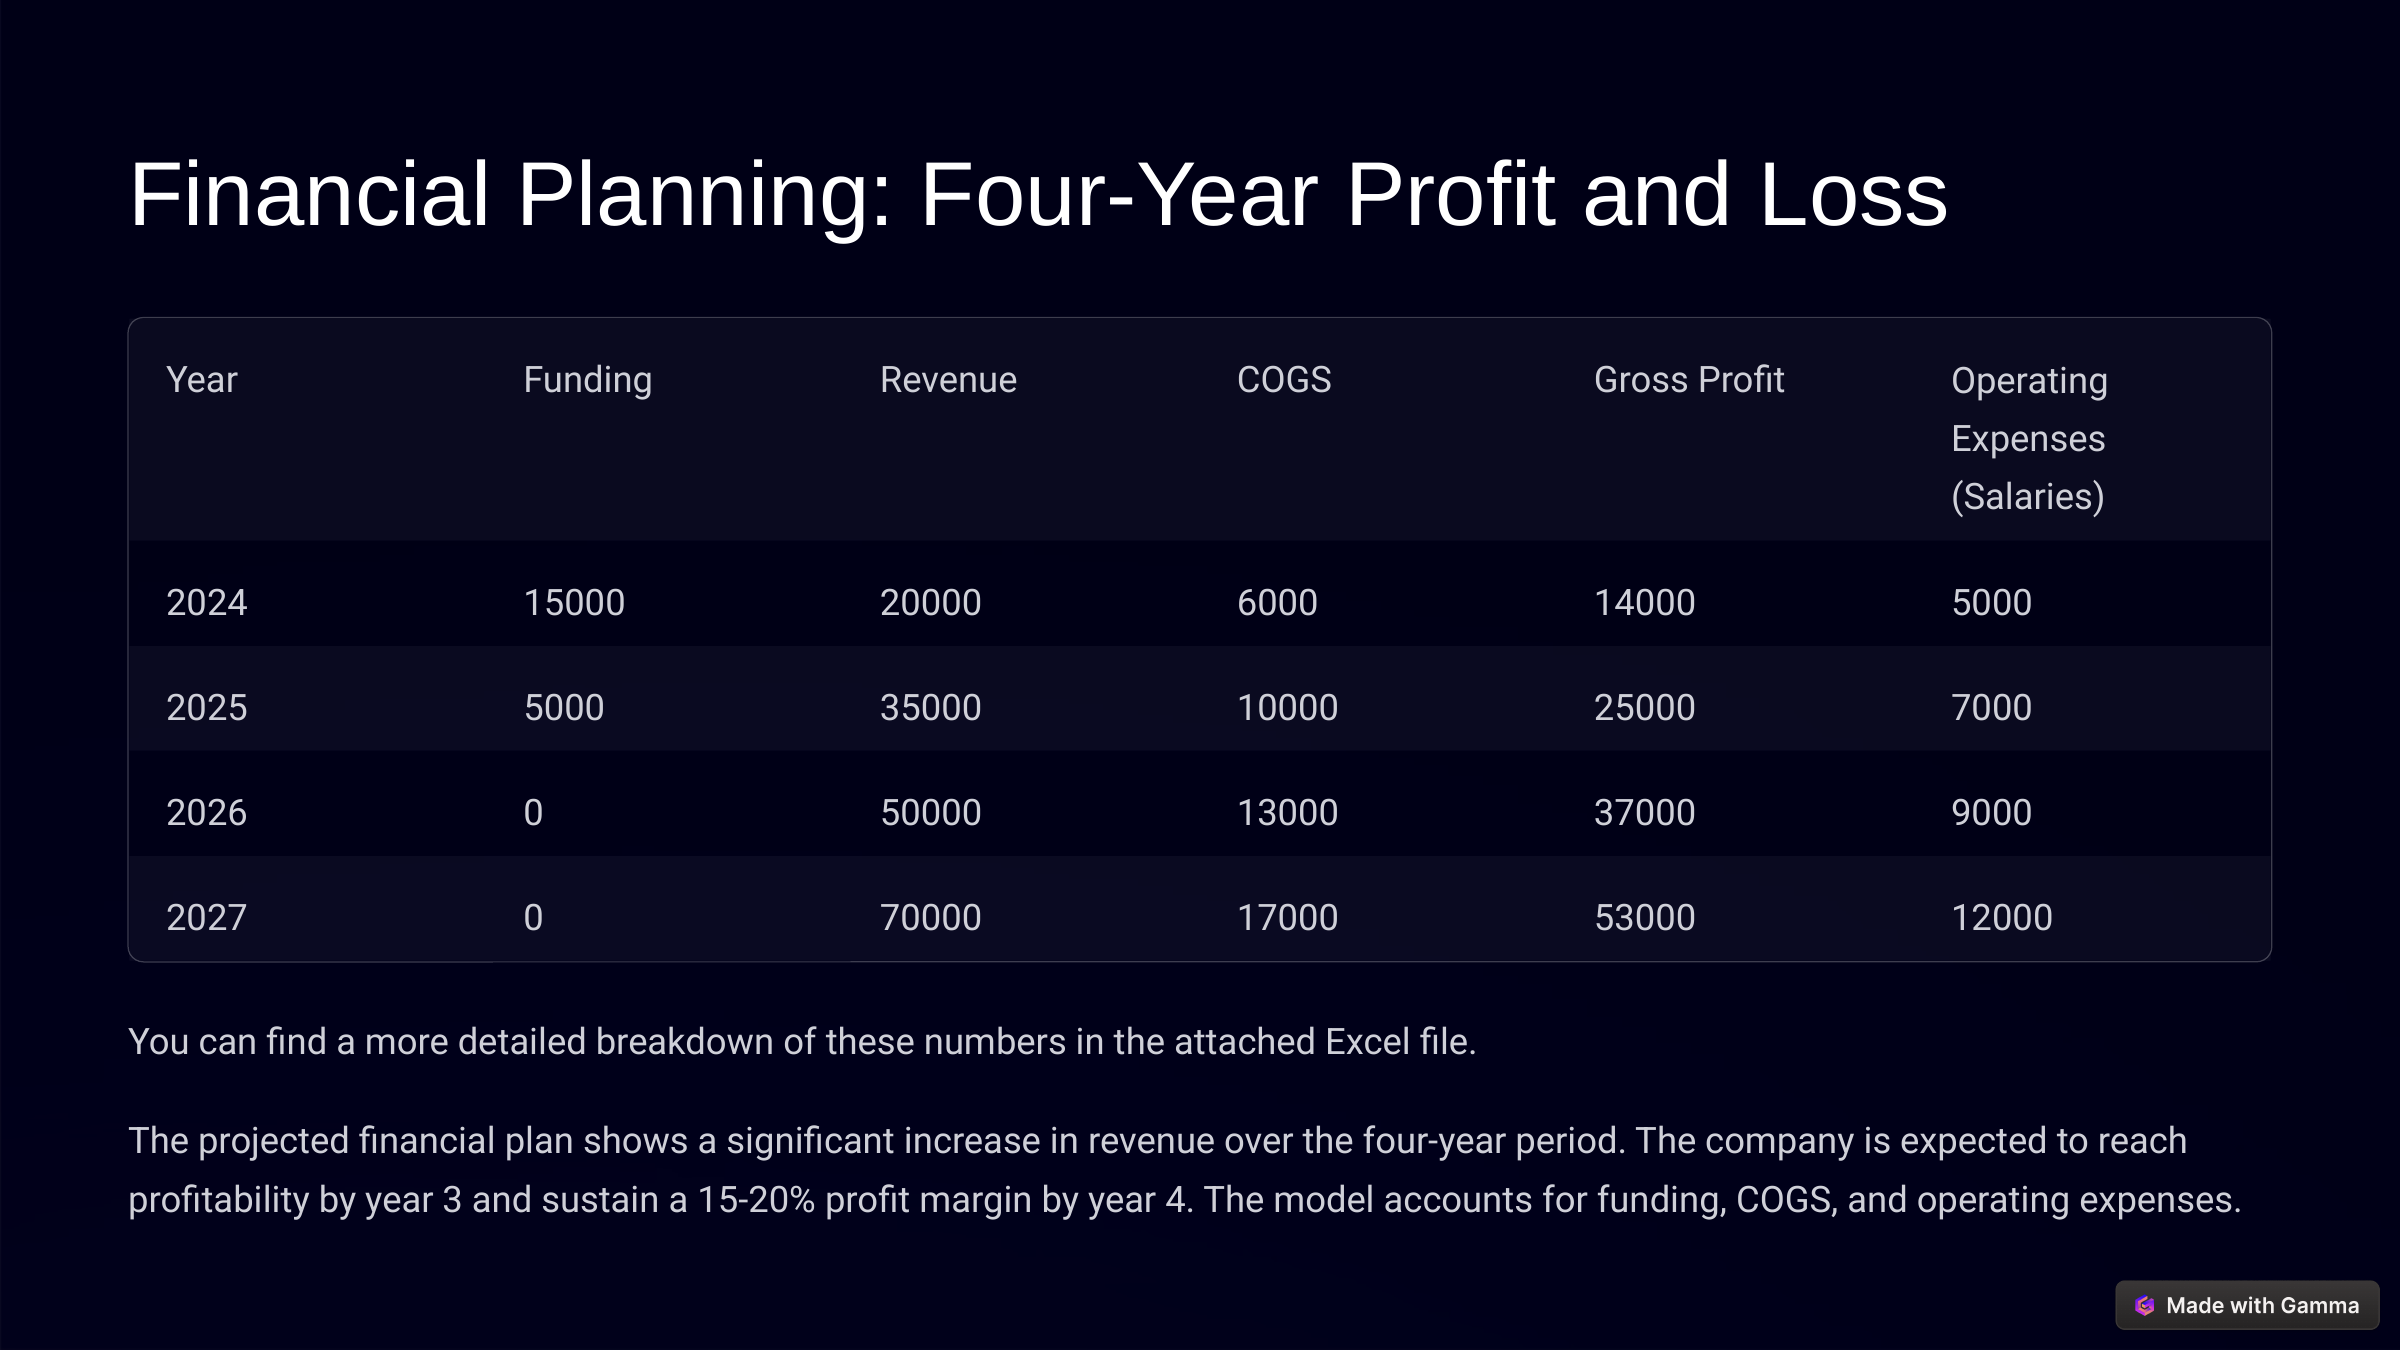

Financial Planning: Four-Year Profit and Loss

Year
Funding
Revenue
COGS
Gross Profit
Operating Expenses (Salaries)

2024
15000
20000
6000
14000
5000

2025
5000
35000
10000
25000
7000

2026
0
50000
13000
37000
9000

2027
0
70000
17000
53000
12000
You can find a more detailed breakdown of these numbers in the attached Excel file.
The projected financial plan shows a significant increase in revenue over the four-year period. The company is expected to reach profitability by year 3 and sustain a 15-20% profit margin by year 4. The model accounts for funding, COGS, and operating expenses.